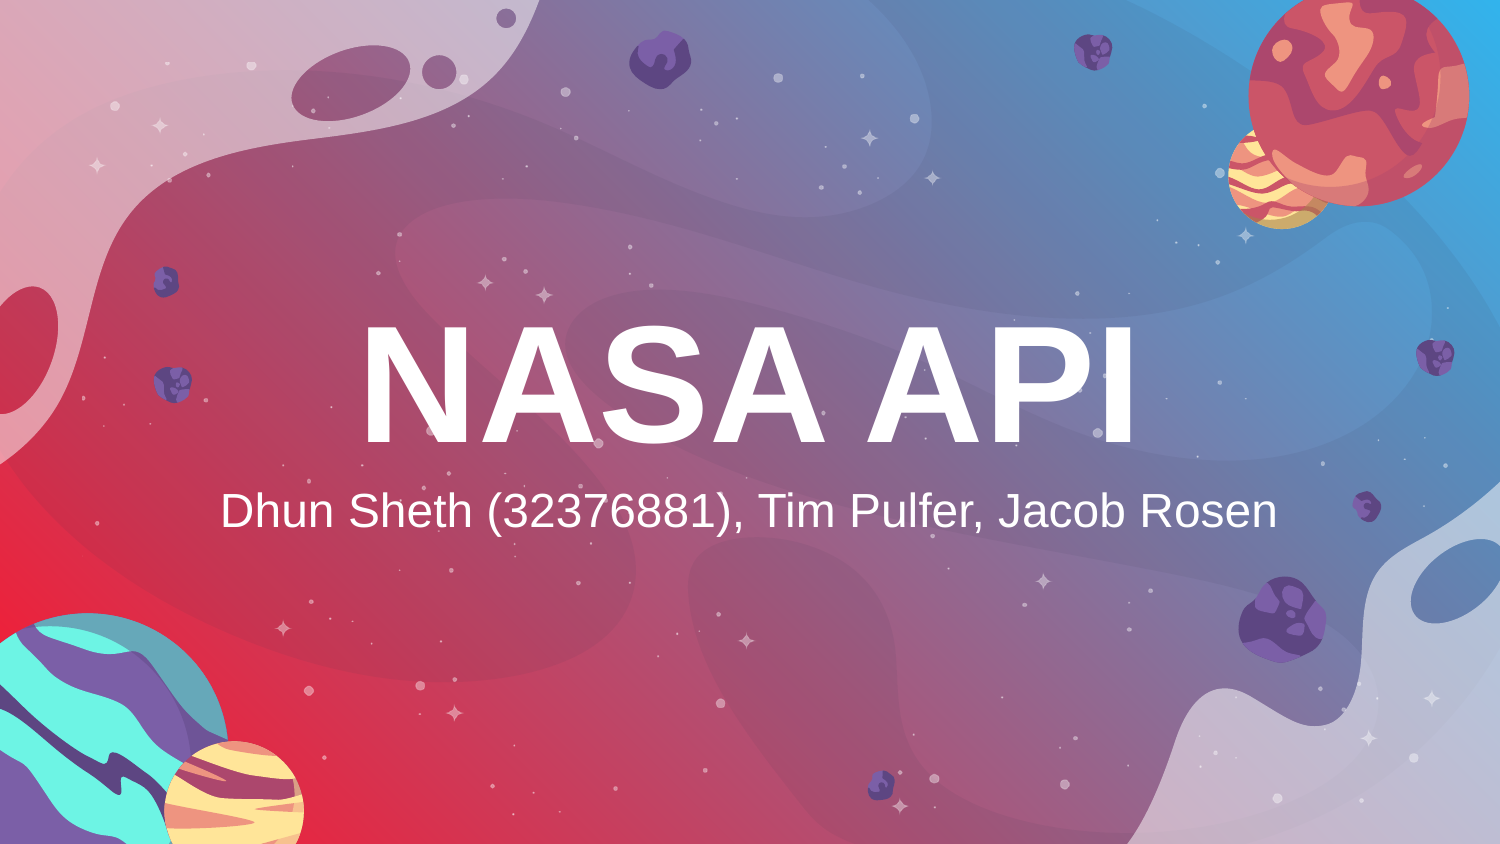

# NASA API
Dhun Sheth (32376881), Tim Pulfer, Jacob Rosen